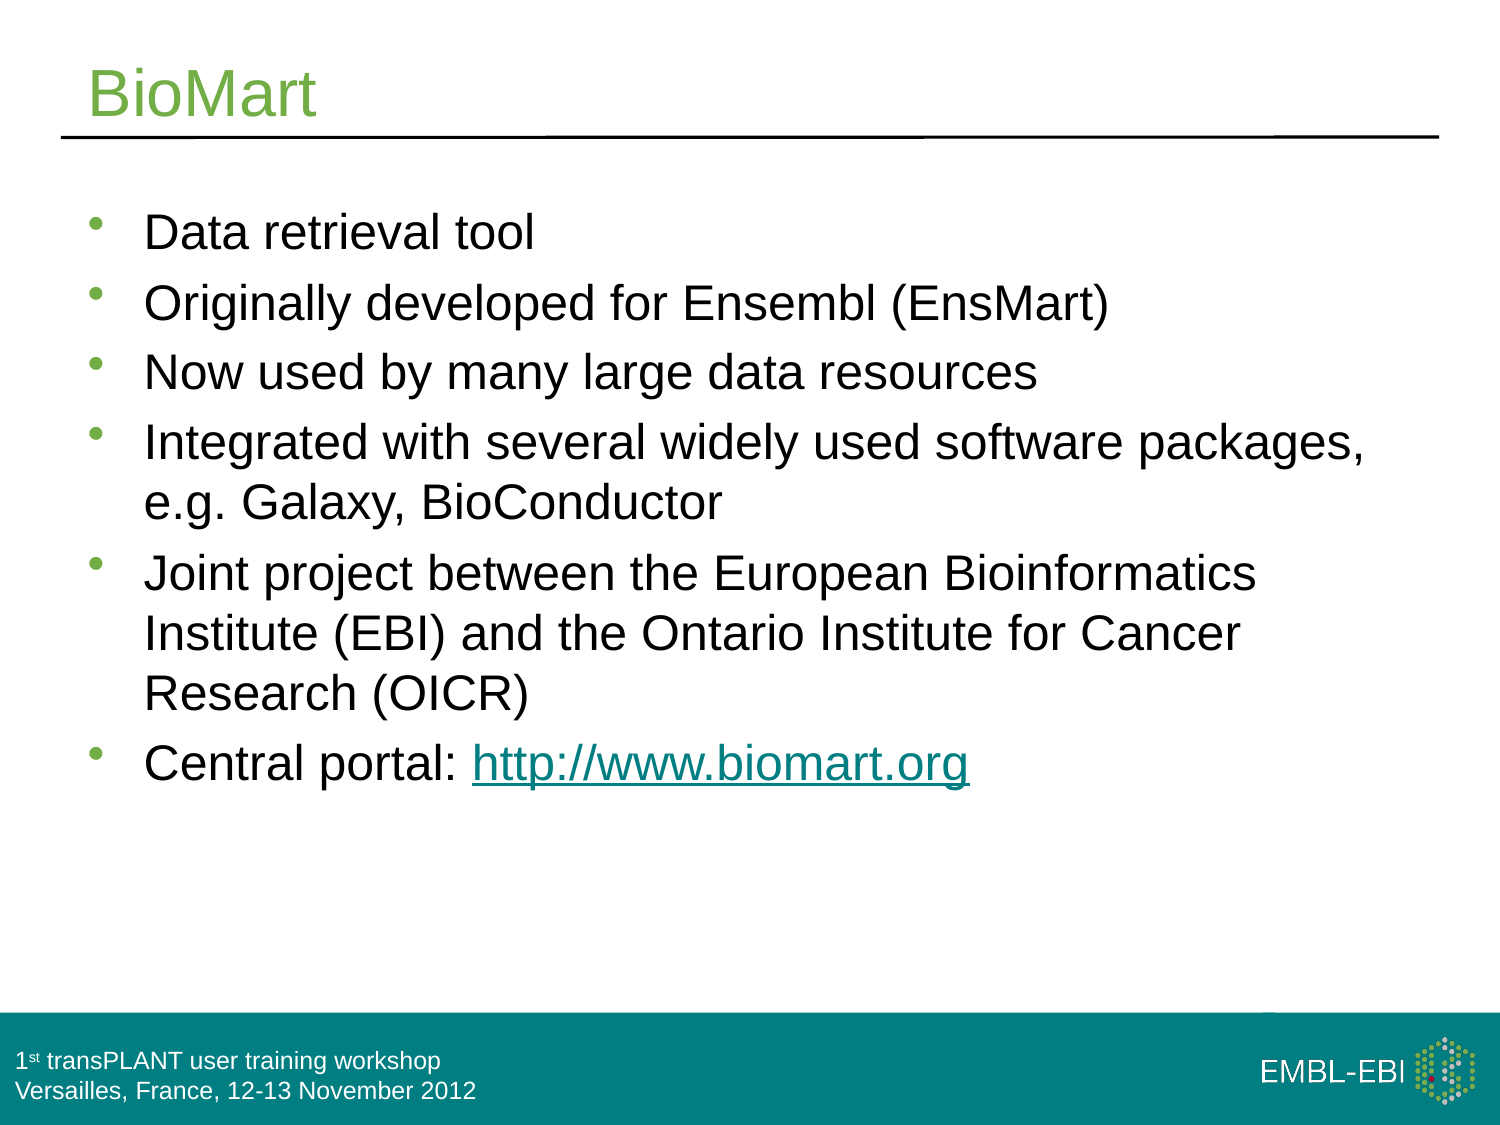

# BioMart
Data retrieval tool
Originally developed for Ensembl (EnsMart)
Now used by many large data resources
Integrated with several widely used software packages, e.g. Galaxy, BioConductor
Joint project between the European Bioinformatics Institute (EBI) and the Ontario Institute for Cancer Research (OICR)
Central portal: http://www.biomart.org